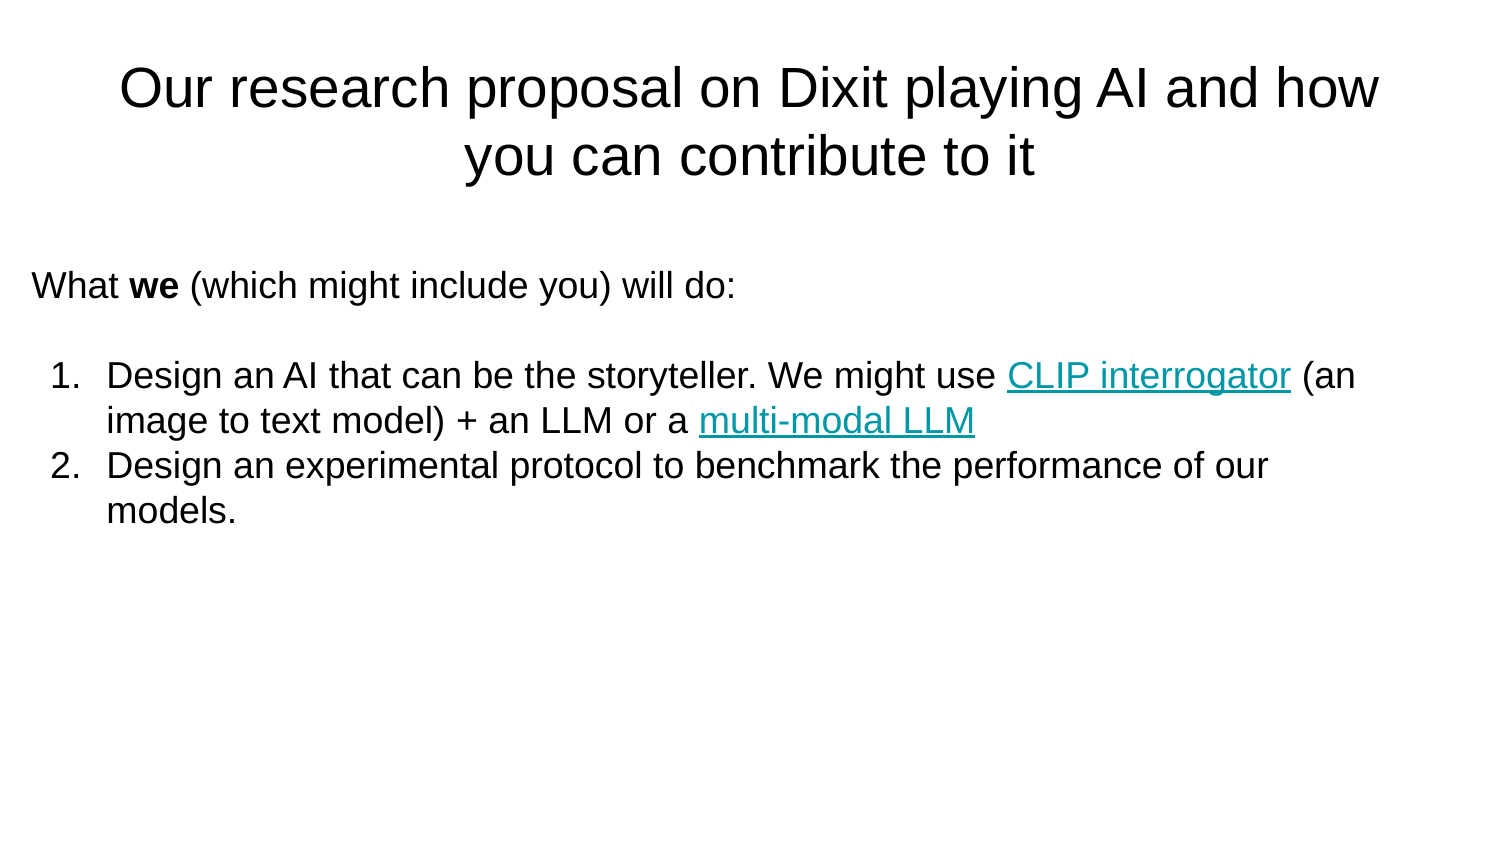

# Our research proposal on Dixit playing AI and how you can contribute to it

What we (which might include you) will do:

Design an AI that can be the storyteller. We might use CLIP interrogator (an image to text model) + an LLM or a multi-modal LLM
Design an experimental protocol to benchmark the performance of our models.